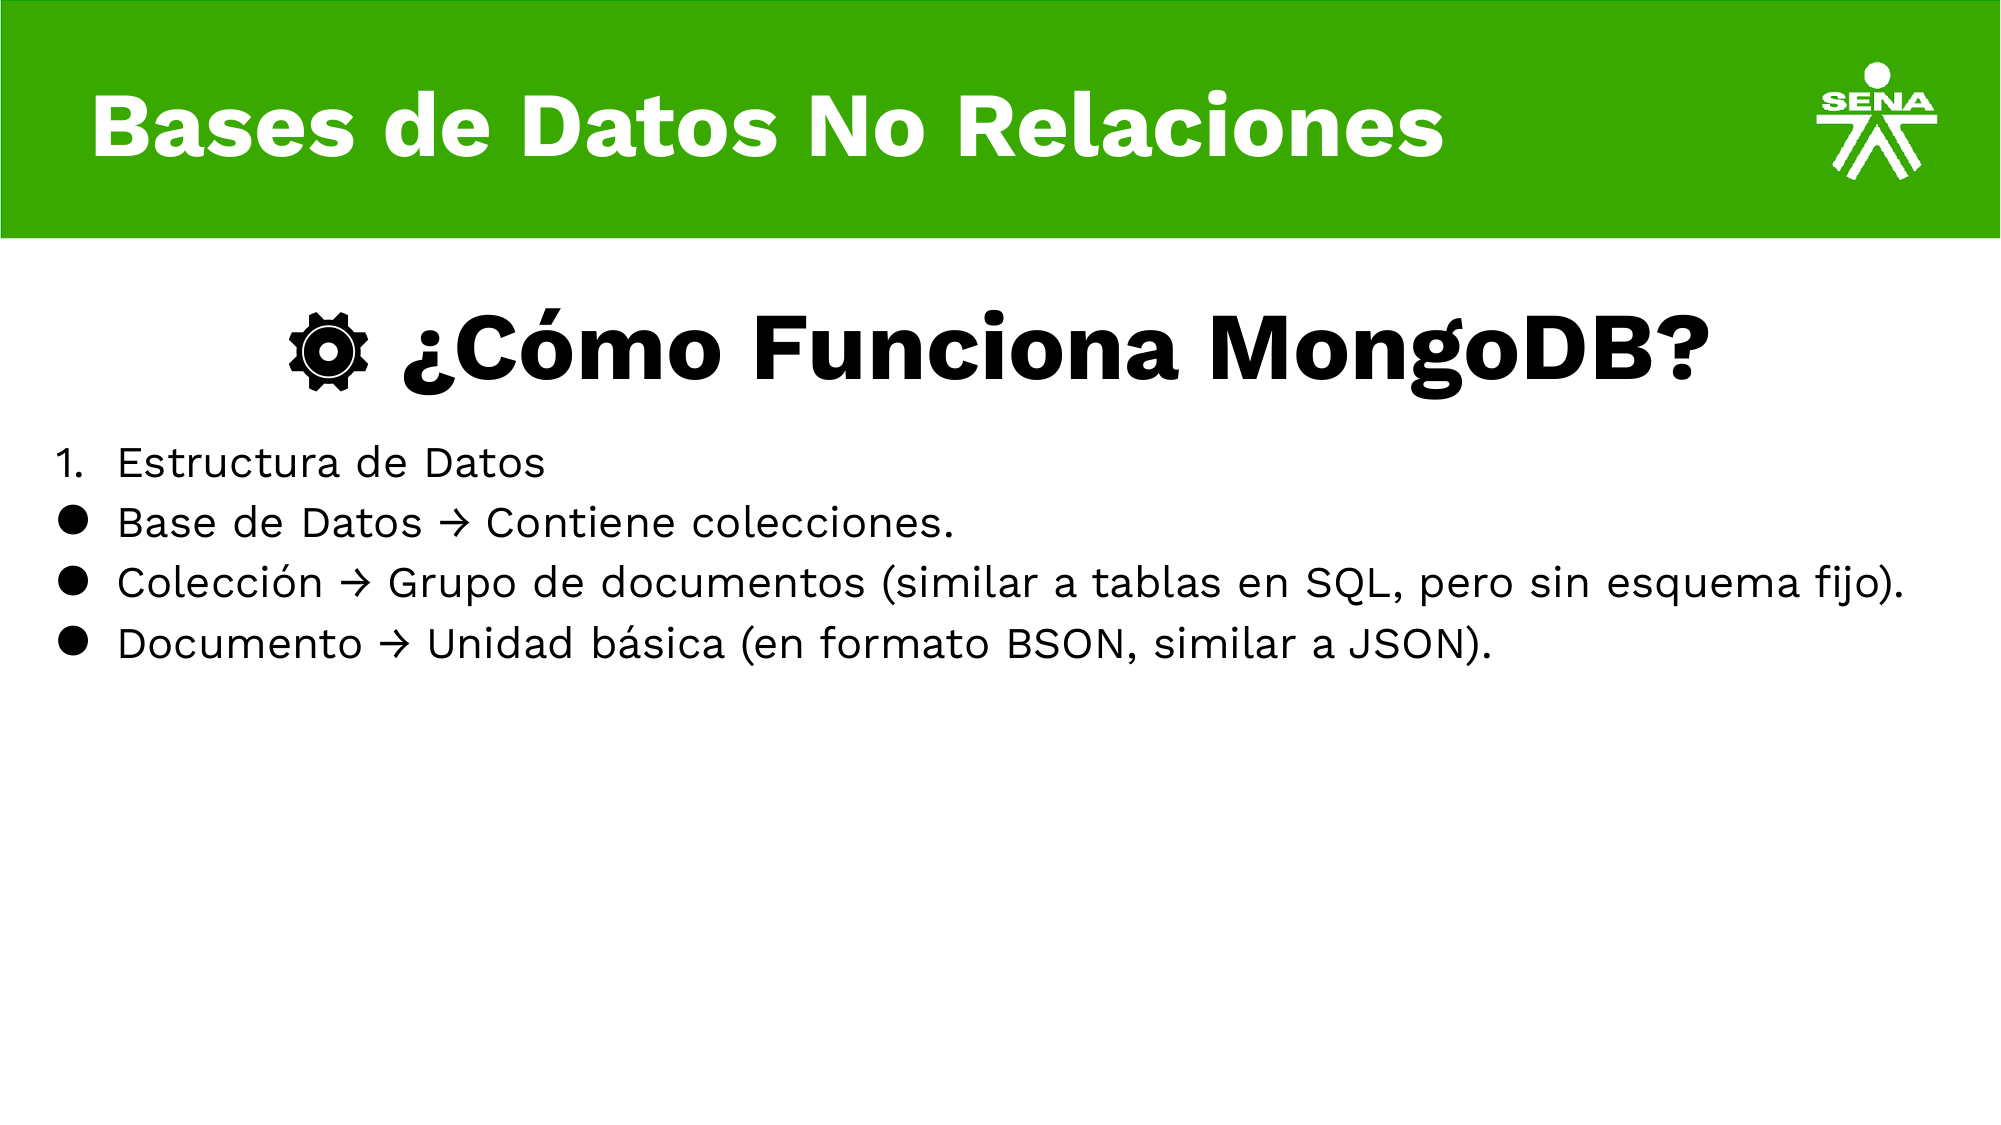

# Bases de Datos No Relaciones
⚙️ ¿Cómo Funciona MongoDB?
Estructura de Datos
Base de Datos → Contiene colecciones.
Colección → Grupo de documentos (similar a tablas en SQL, pero sin esquema fijo).
Documento → Unidad básica (en formato BSON, similar a JSON).